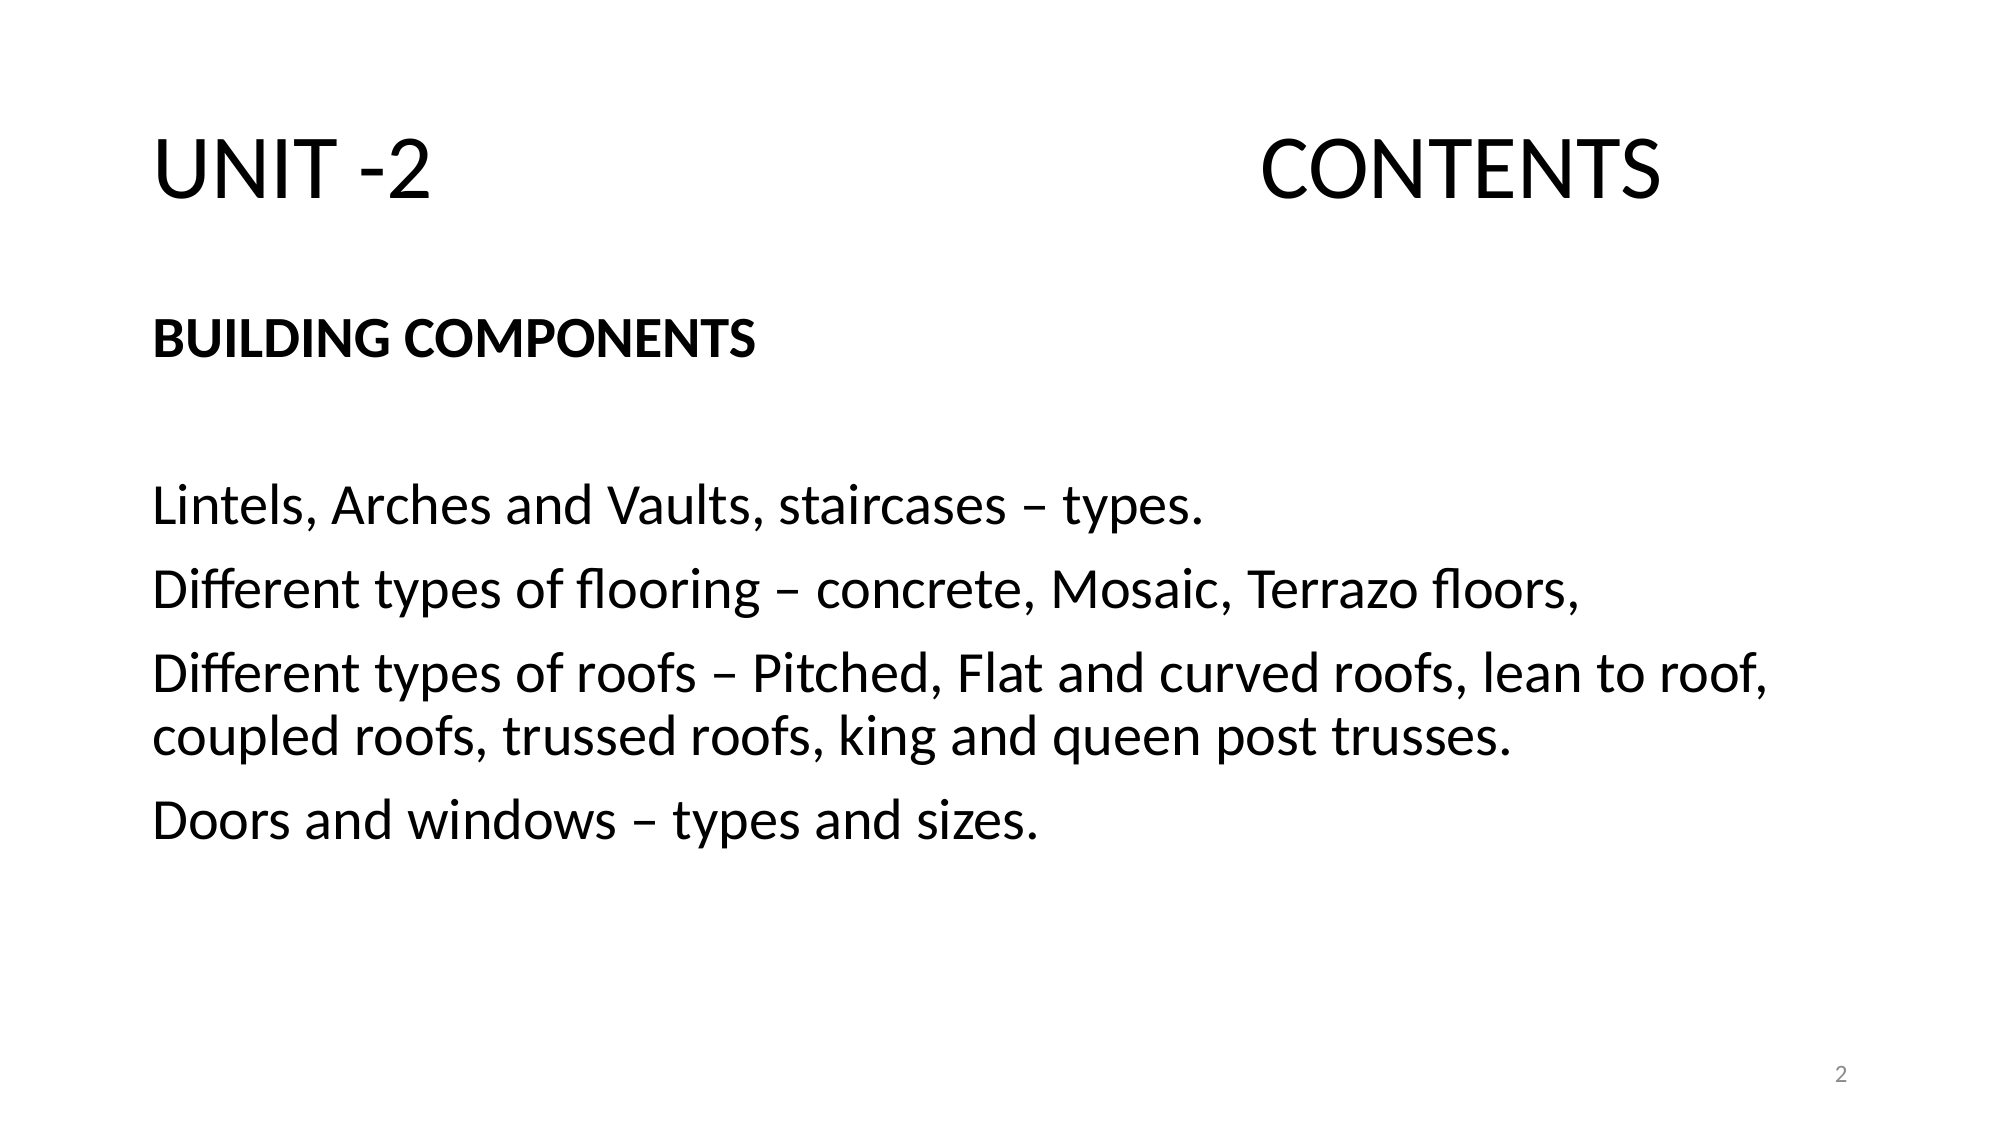

# UNIT -2                                        CONTENTS
BUILDING COMPONENTS

Lintels, Arches and Vaults, staircases – types.
Different types of flooring – concrete, Mosaic, Terrazo floors,
Different types of roofs – Pitched, Flat and curved roofs, lean to roof, coupled roofs, trussed roofs, king and queen post trusses.
Doors and windows – types and sizes.
2